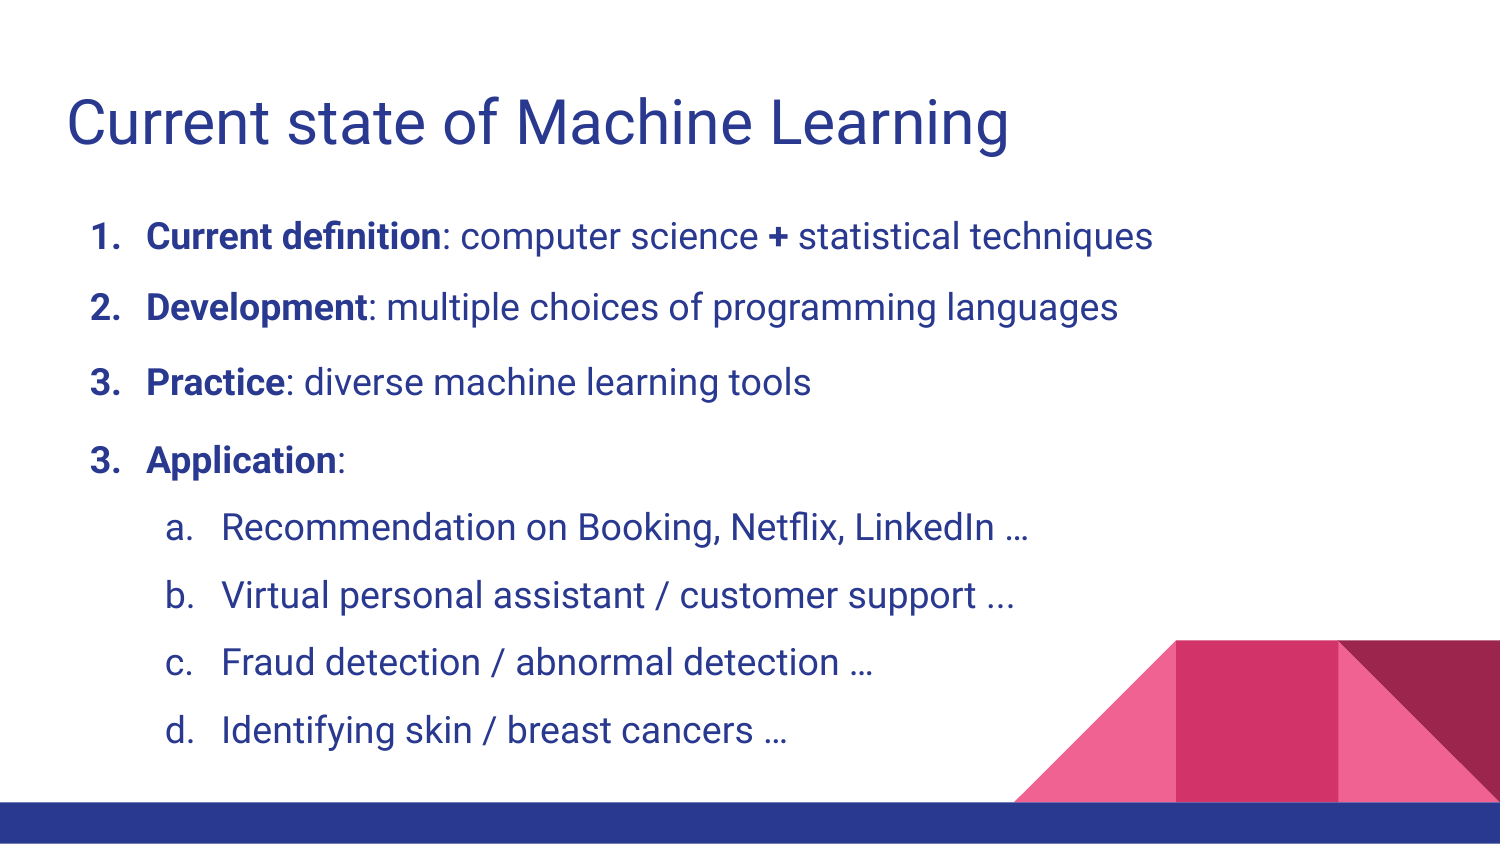

# Current state of Machine Learning
Current definition: computer science + statistical techniques
Development: multiple choices of programming languages
Practice: diverse machine learning tools
Application:
Recommendation on Booking, Netflix, LinkedIn …
Virtual personal assistant / customer support ...
Fraud detection / abnormal detection …
Identifying skin / breast cancers …